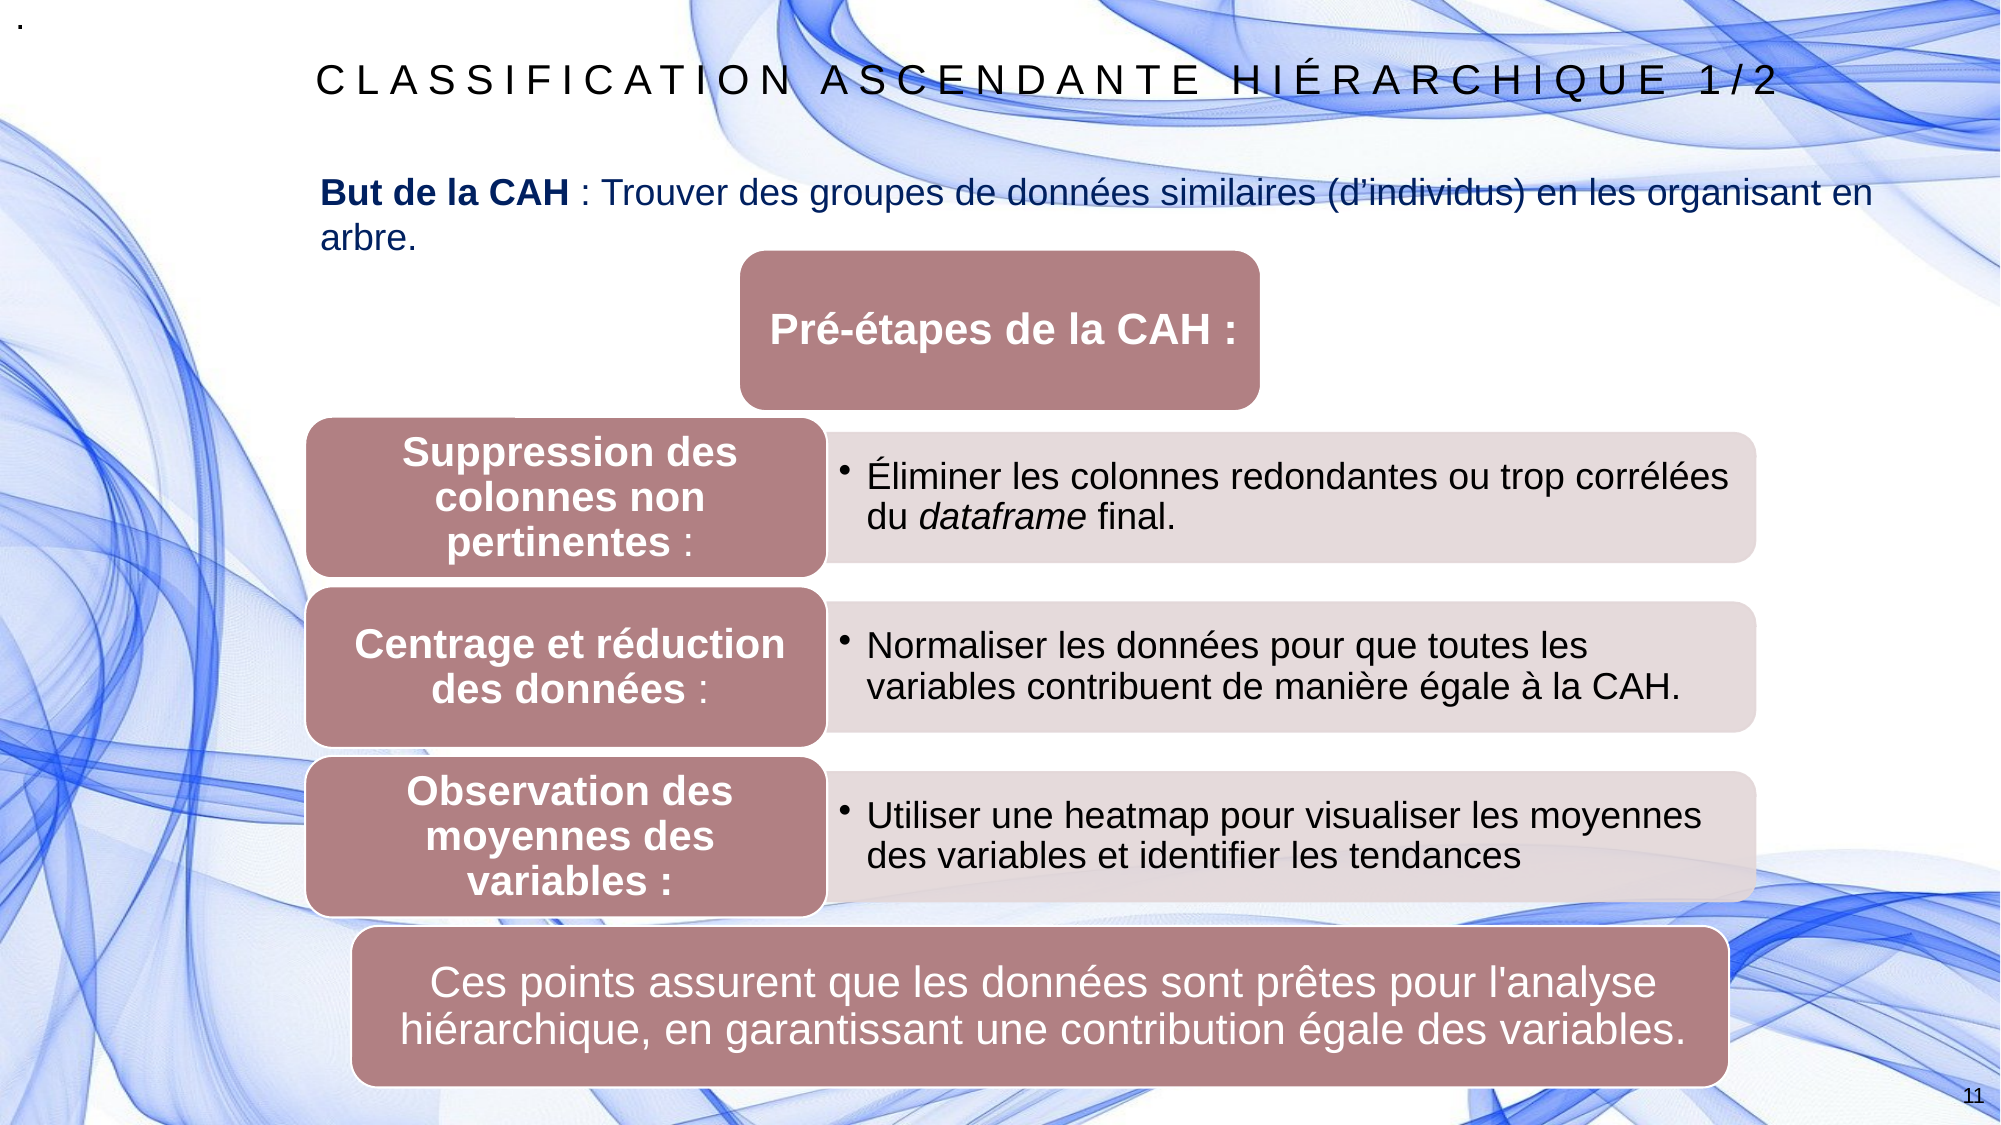

.

# Classification ascendante hiérarchique 1/2
But de la CAH : Trouver des groupes de données similaires (d’individus) en les organisant en arbre.
Pré-étapes de la CAH :
Éliminer les colonnes redondantes ou trop corrélées du dataframe final.
Suppression des colonnes non pertinentes :
Normaliser les données pour que toutes les variables contribuent de manière égale à la CAH.
Centrage et réduction des données :
Utiliser une heatmap pour visualiser les moyennes des variables et identifier les tendances
Observation des moyennes des variables :
Ces points assurent que les données sont prêtes pour l'analyse hiérarchique, en garantissant une contribution égale des variables.
11